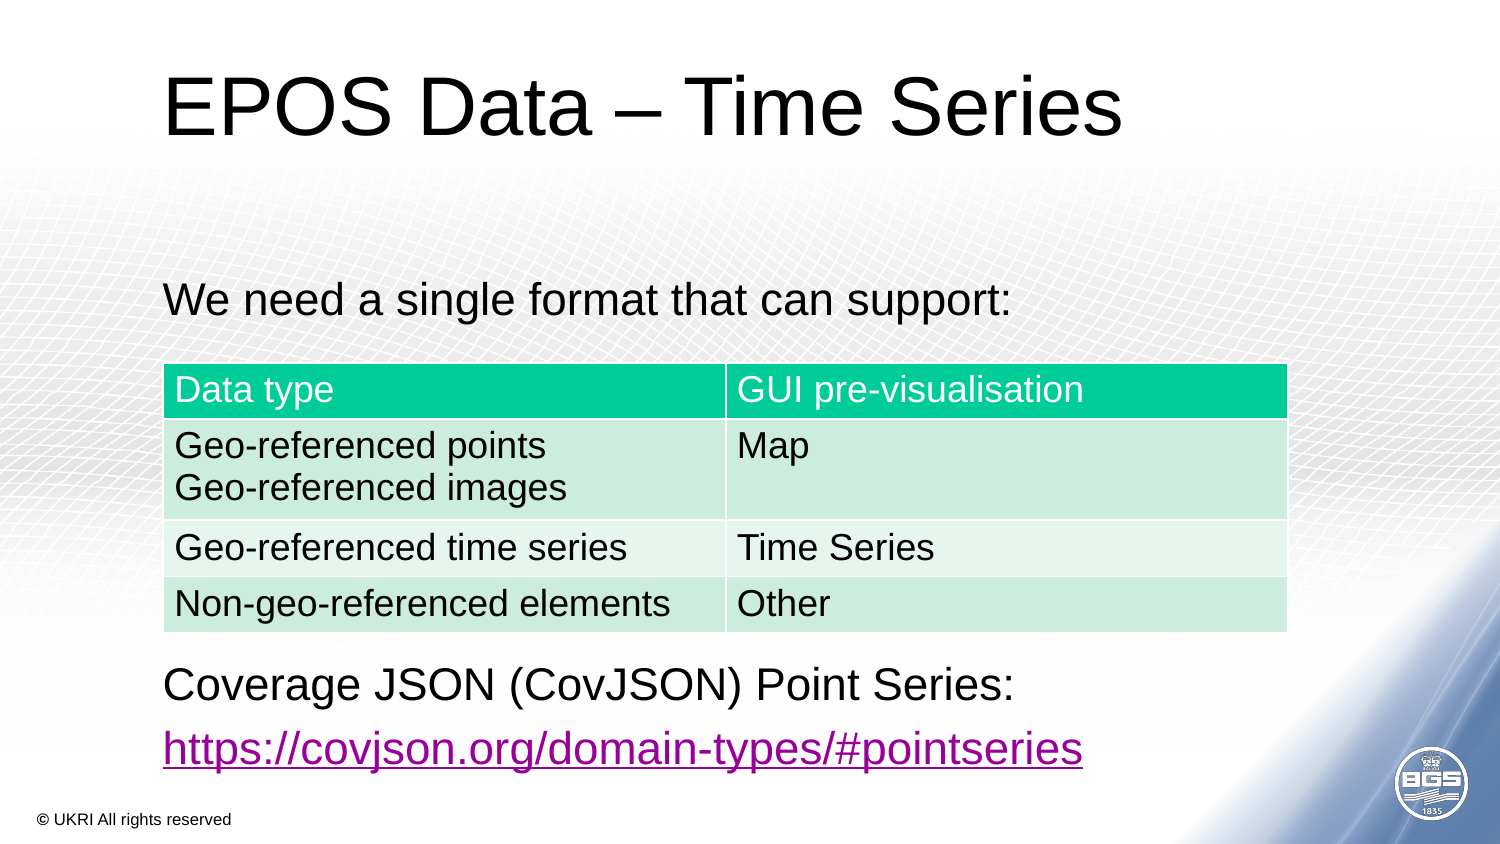

# EPOS Data – Time Series
We need a single format that can support:

Coverage JSON (CovJSON) Point Series:
https://covjson.org/domain-types/#pointseries

| Data type | GUI pre-visualisation |
| --- | --- |
| Geo-referenced points Geo-referenced images | Map |
| Geo-referenced time series | Time Series |
| Non-geo-referenced elements | Other |